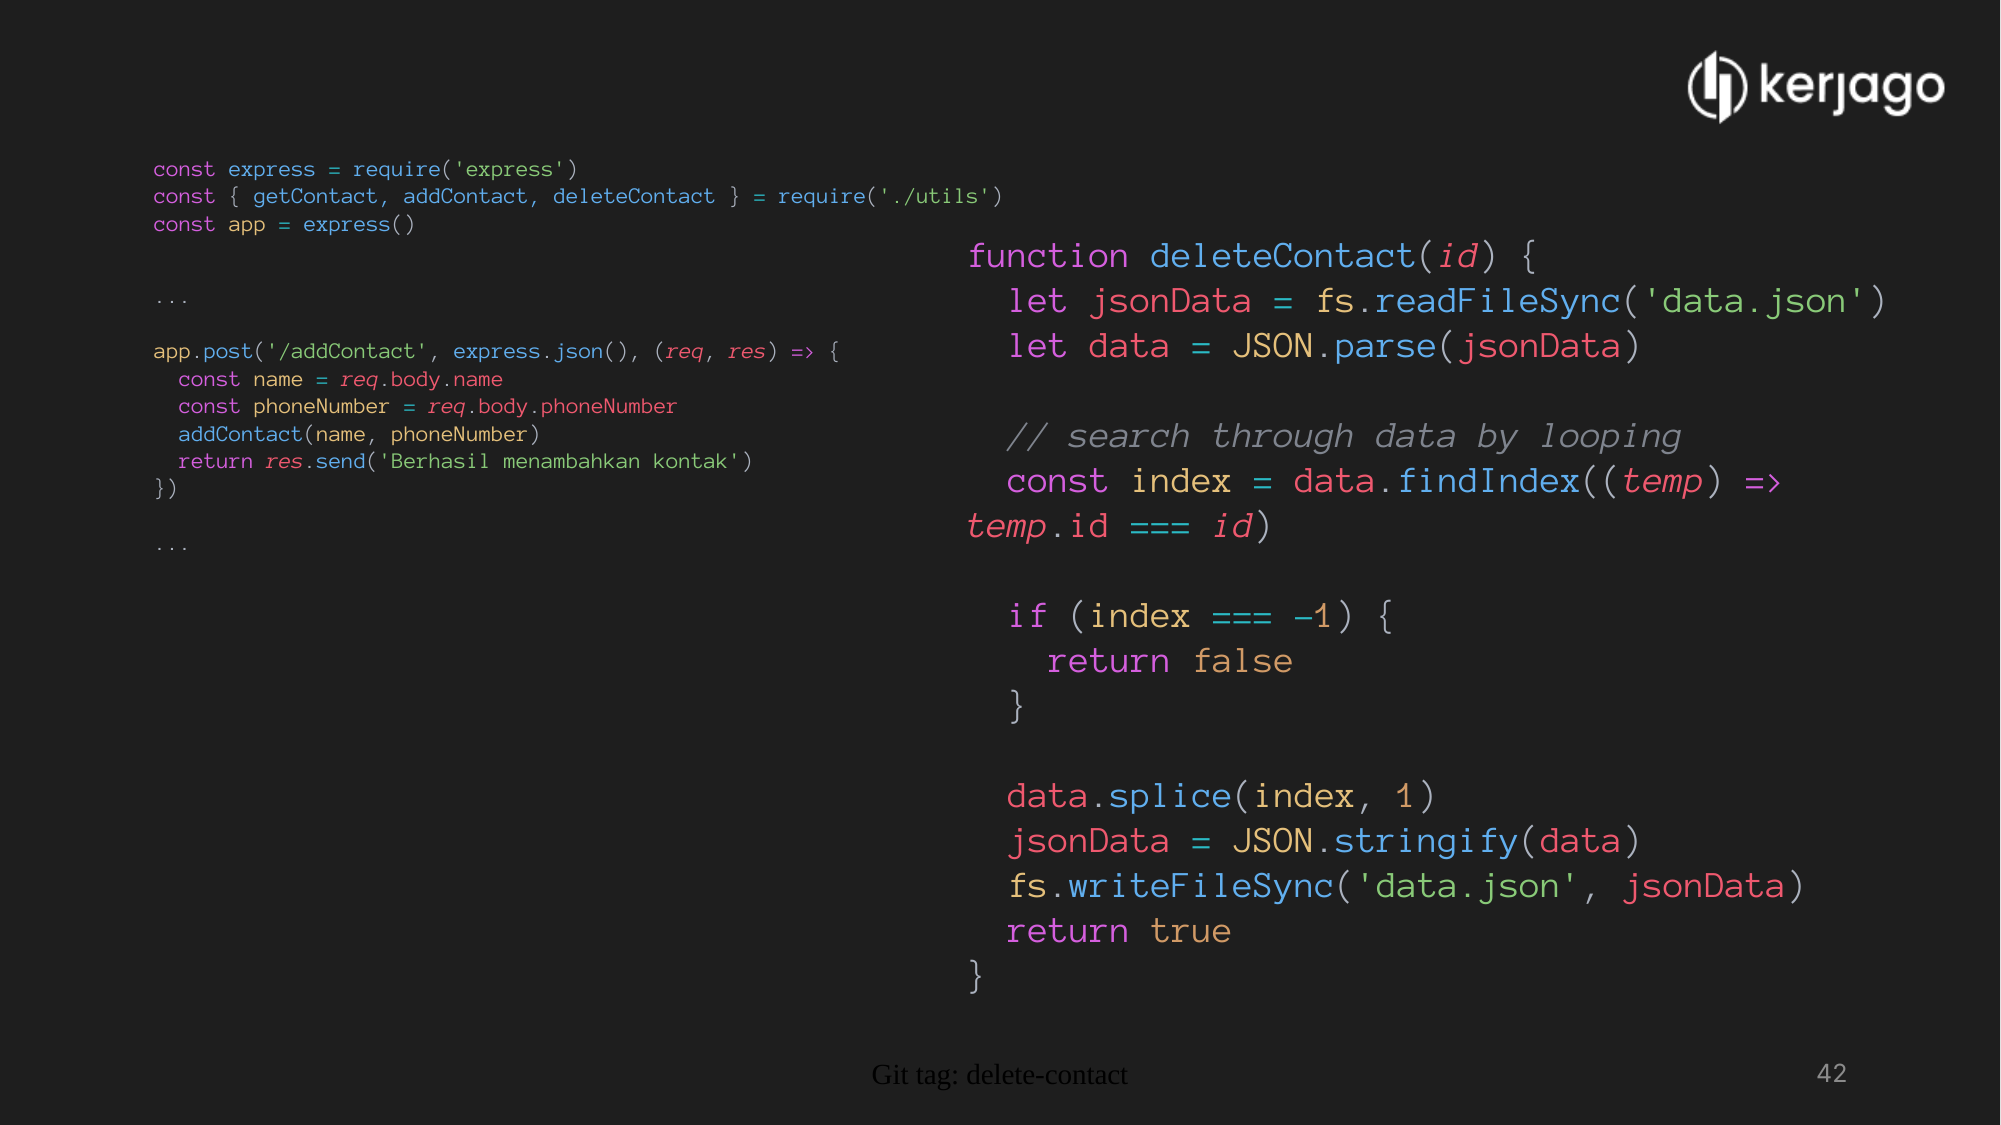

const express = require('express')
const { getContact, addContact, deleteContact } = require('./utils')
const app = express()

...

app.post('/addContact', express.json(), (req, res) => {
  const name = req.body.name
  const phoneNumber = req.body.phoneNumber
  addContact(name, phoneNumber)
  return res.send('Berhasil menambahkan kontak')
})

...
function deleteContact(id) {
  let jsonData = fs.readFileSync('data.json')
  let data = JSON.parse(jsonData)
  // search through data by looping
  const index = data.findIndex((temp) => temp.id === id)
  if (index === -1) {
    return false
  }
  data.splice(index, 1)
  jsonData = JSON.stringify(data)
  fs.writeFileSync('data.json', jsonData)
  return true
}
Git tag: delete-contact
42